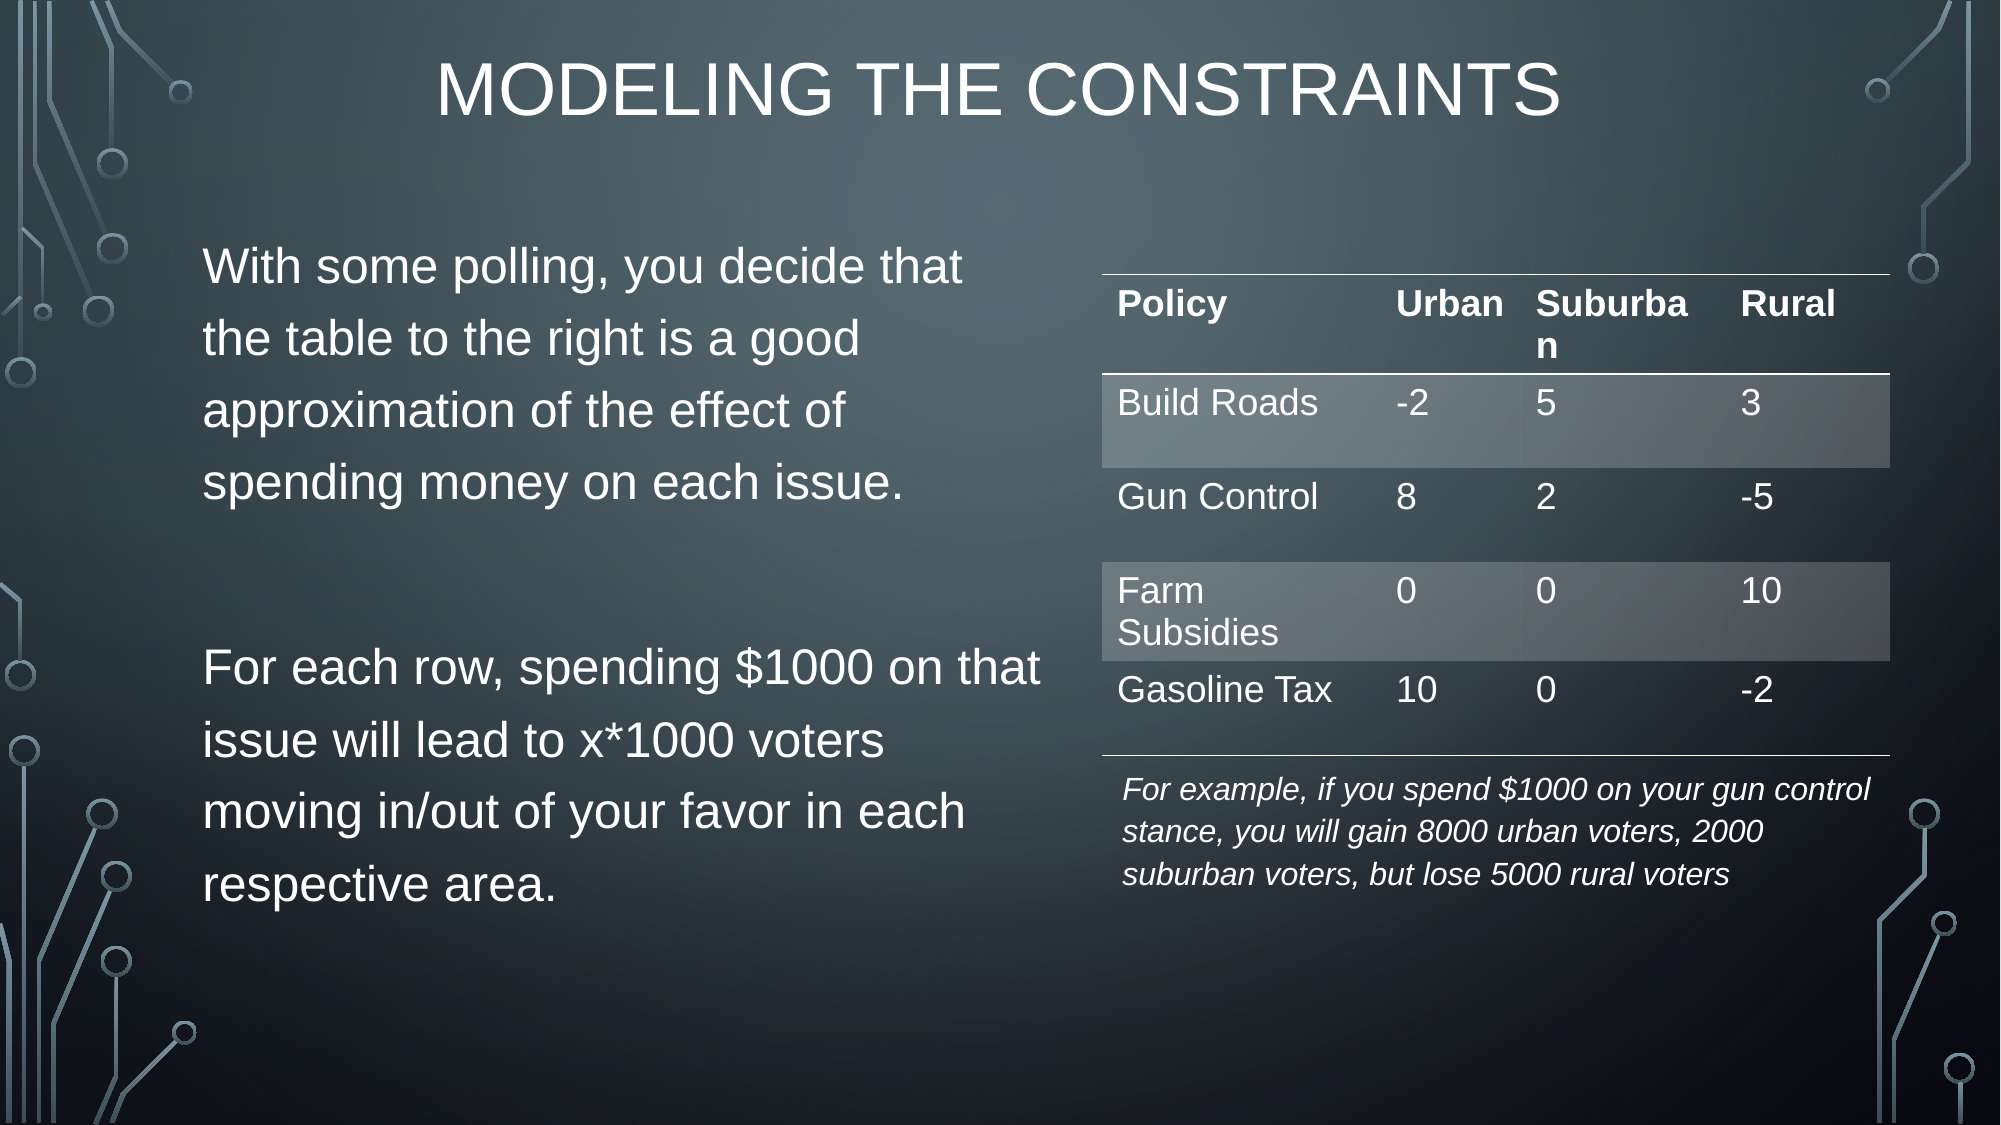

# Modeling the constraints
With some polling, you decide that the table to the right is a good approximation of the effect of spending money on each issue.

For each row, spending $1000 on that issue will lead to x*1000 voters moving in/out of your favor in each respective area.
| Policy | Urban | Suburban | Rural |
| --- | --- | --- | --- |
| Build Roads | -2 | 5 | 3 |
| Gun Control | 8 | 2 | -5 |
| Farm Subsidies | 0 | 0 | 10 |
| Gasoline Tax | 10 | 0 | -2 |
For example, if you spend $1000 on your gun control stance, you will gain 8000 urban voters, 2000 suburban voters, but lose 5000 rural voters